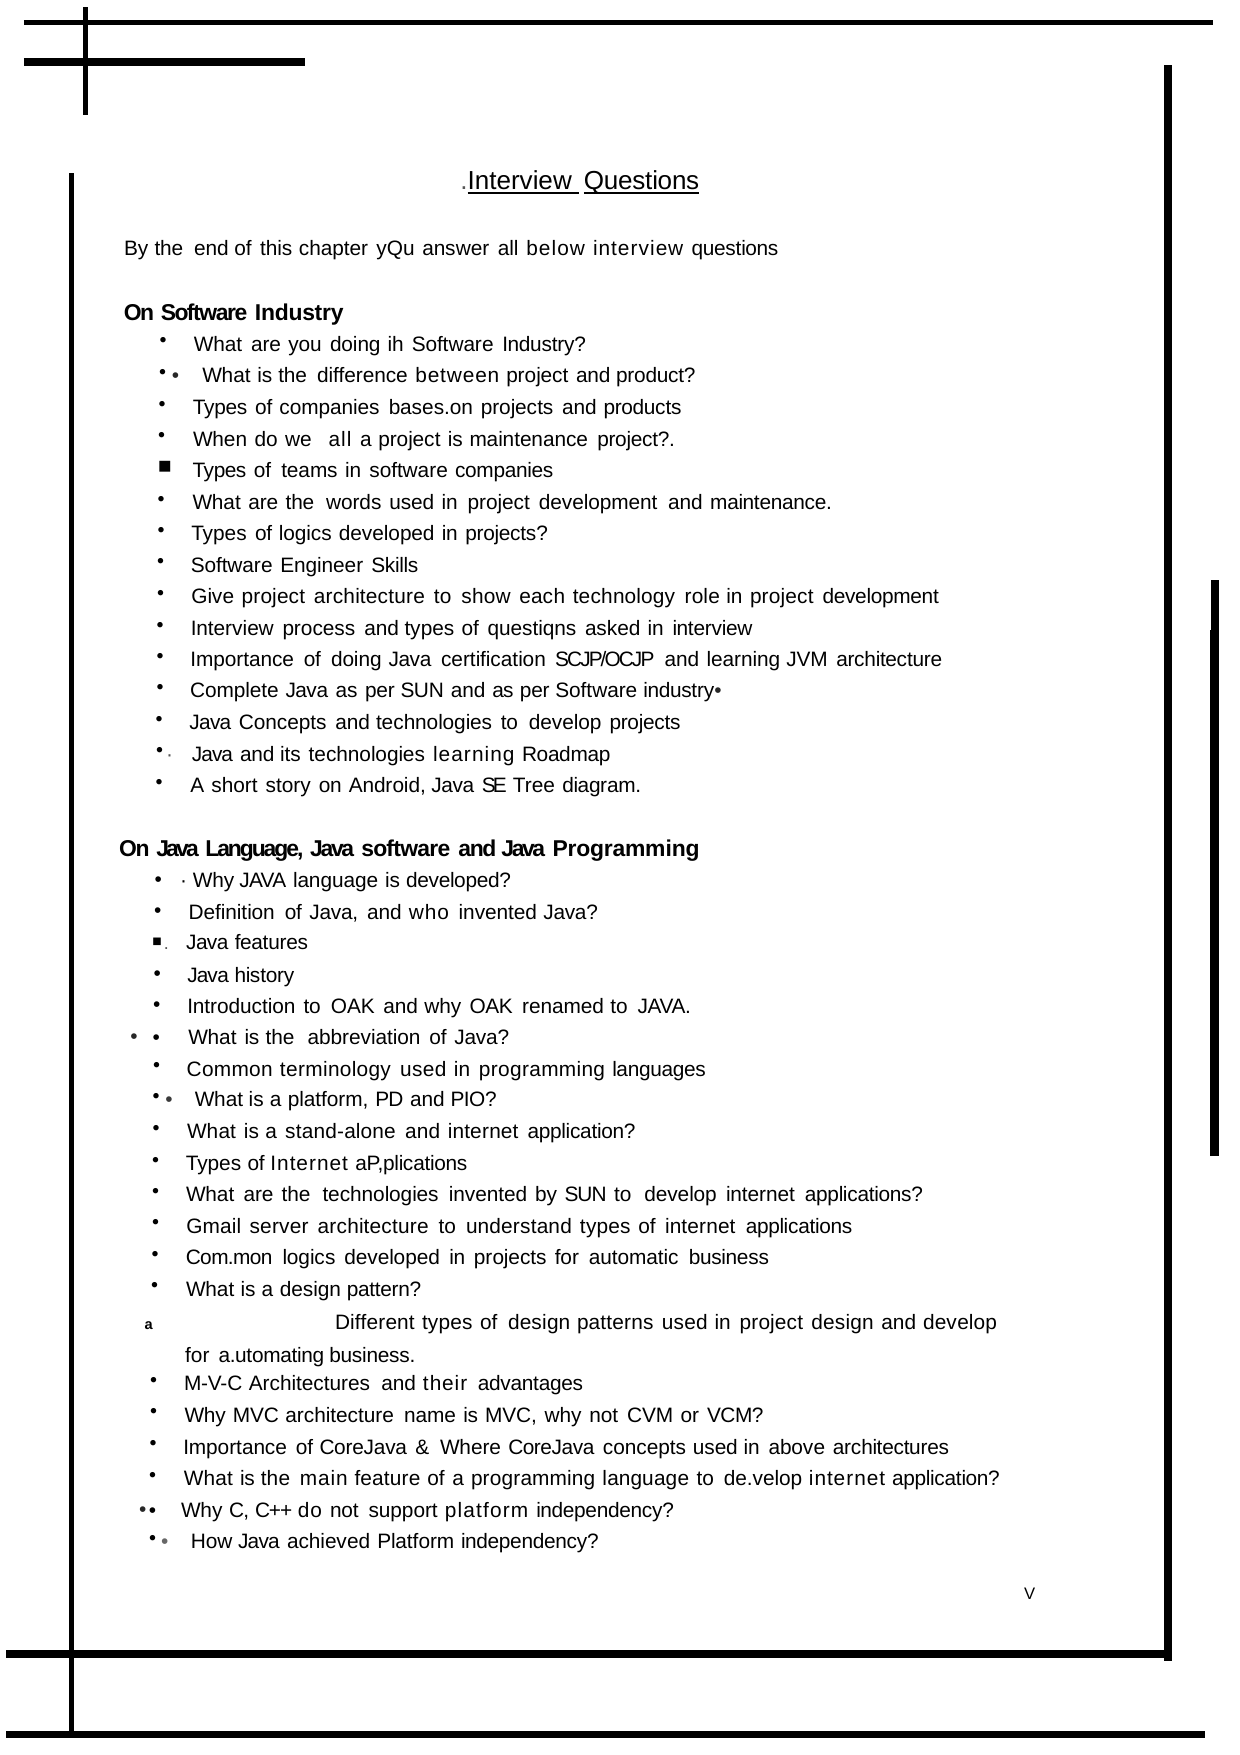

.Interview Questions

By the end of this chapter yQu answer all below interview questions

On Software Industry
What are you doing ih Software Industry?
•  What is the difference between project and product?
Types of companies bases.on projects and products
When do we  all a project is maintenance project?.
Types of teams in software companies
What are the words used in project development and maintenance.
Types of logics developed in projects?
Software Engineer Skills
Give project architecture to show each technology role in project development
Interview process and types of questiqns asked in interview
Importance of doing Java certification SCJP/OCJP and learning JVM architecture
Complete Java as per SUN and as per Software industry•
Java Concepts and technologies to develop projects
· Java and its technologies learning Roadmap
A short story on Android, Java SE Tree diagram.

On Java Language, Java software and Java Programming
· Why JAVA language is developed?
Definition of Java, and who invented Java?
.  Java features
Java history
Introduction to OAK and why OAK renamed to JAVA.
•	What is the abbreviation of Java?
Common terminology used in programming languages
•  What is a platform, PD and PIO?
What is a stand-alone and internet application?
Types of Internet aP,plications
What are the technologies invented by SUN to develop internet applications?
Gmail server architecture to understand types of internet applications
Com.mon logics developed in projects for automatic business
What is a design pattern?
a		Different types of design patterns used in project design and develop for a.utomating business.
M-V-C Architectures and their advantages
Why MVC architecture name is MVC, why not CVM or VCM?
Importance of CoreJava & Where CoreJava concepts used in above architectures
What is the main feature of a programming language to de.velop internet application?
•	Why C, C++ do not support platform independency?
•  How Java achieved Platform independency?

V